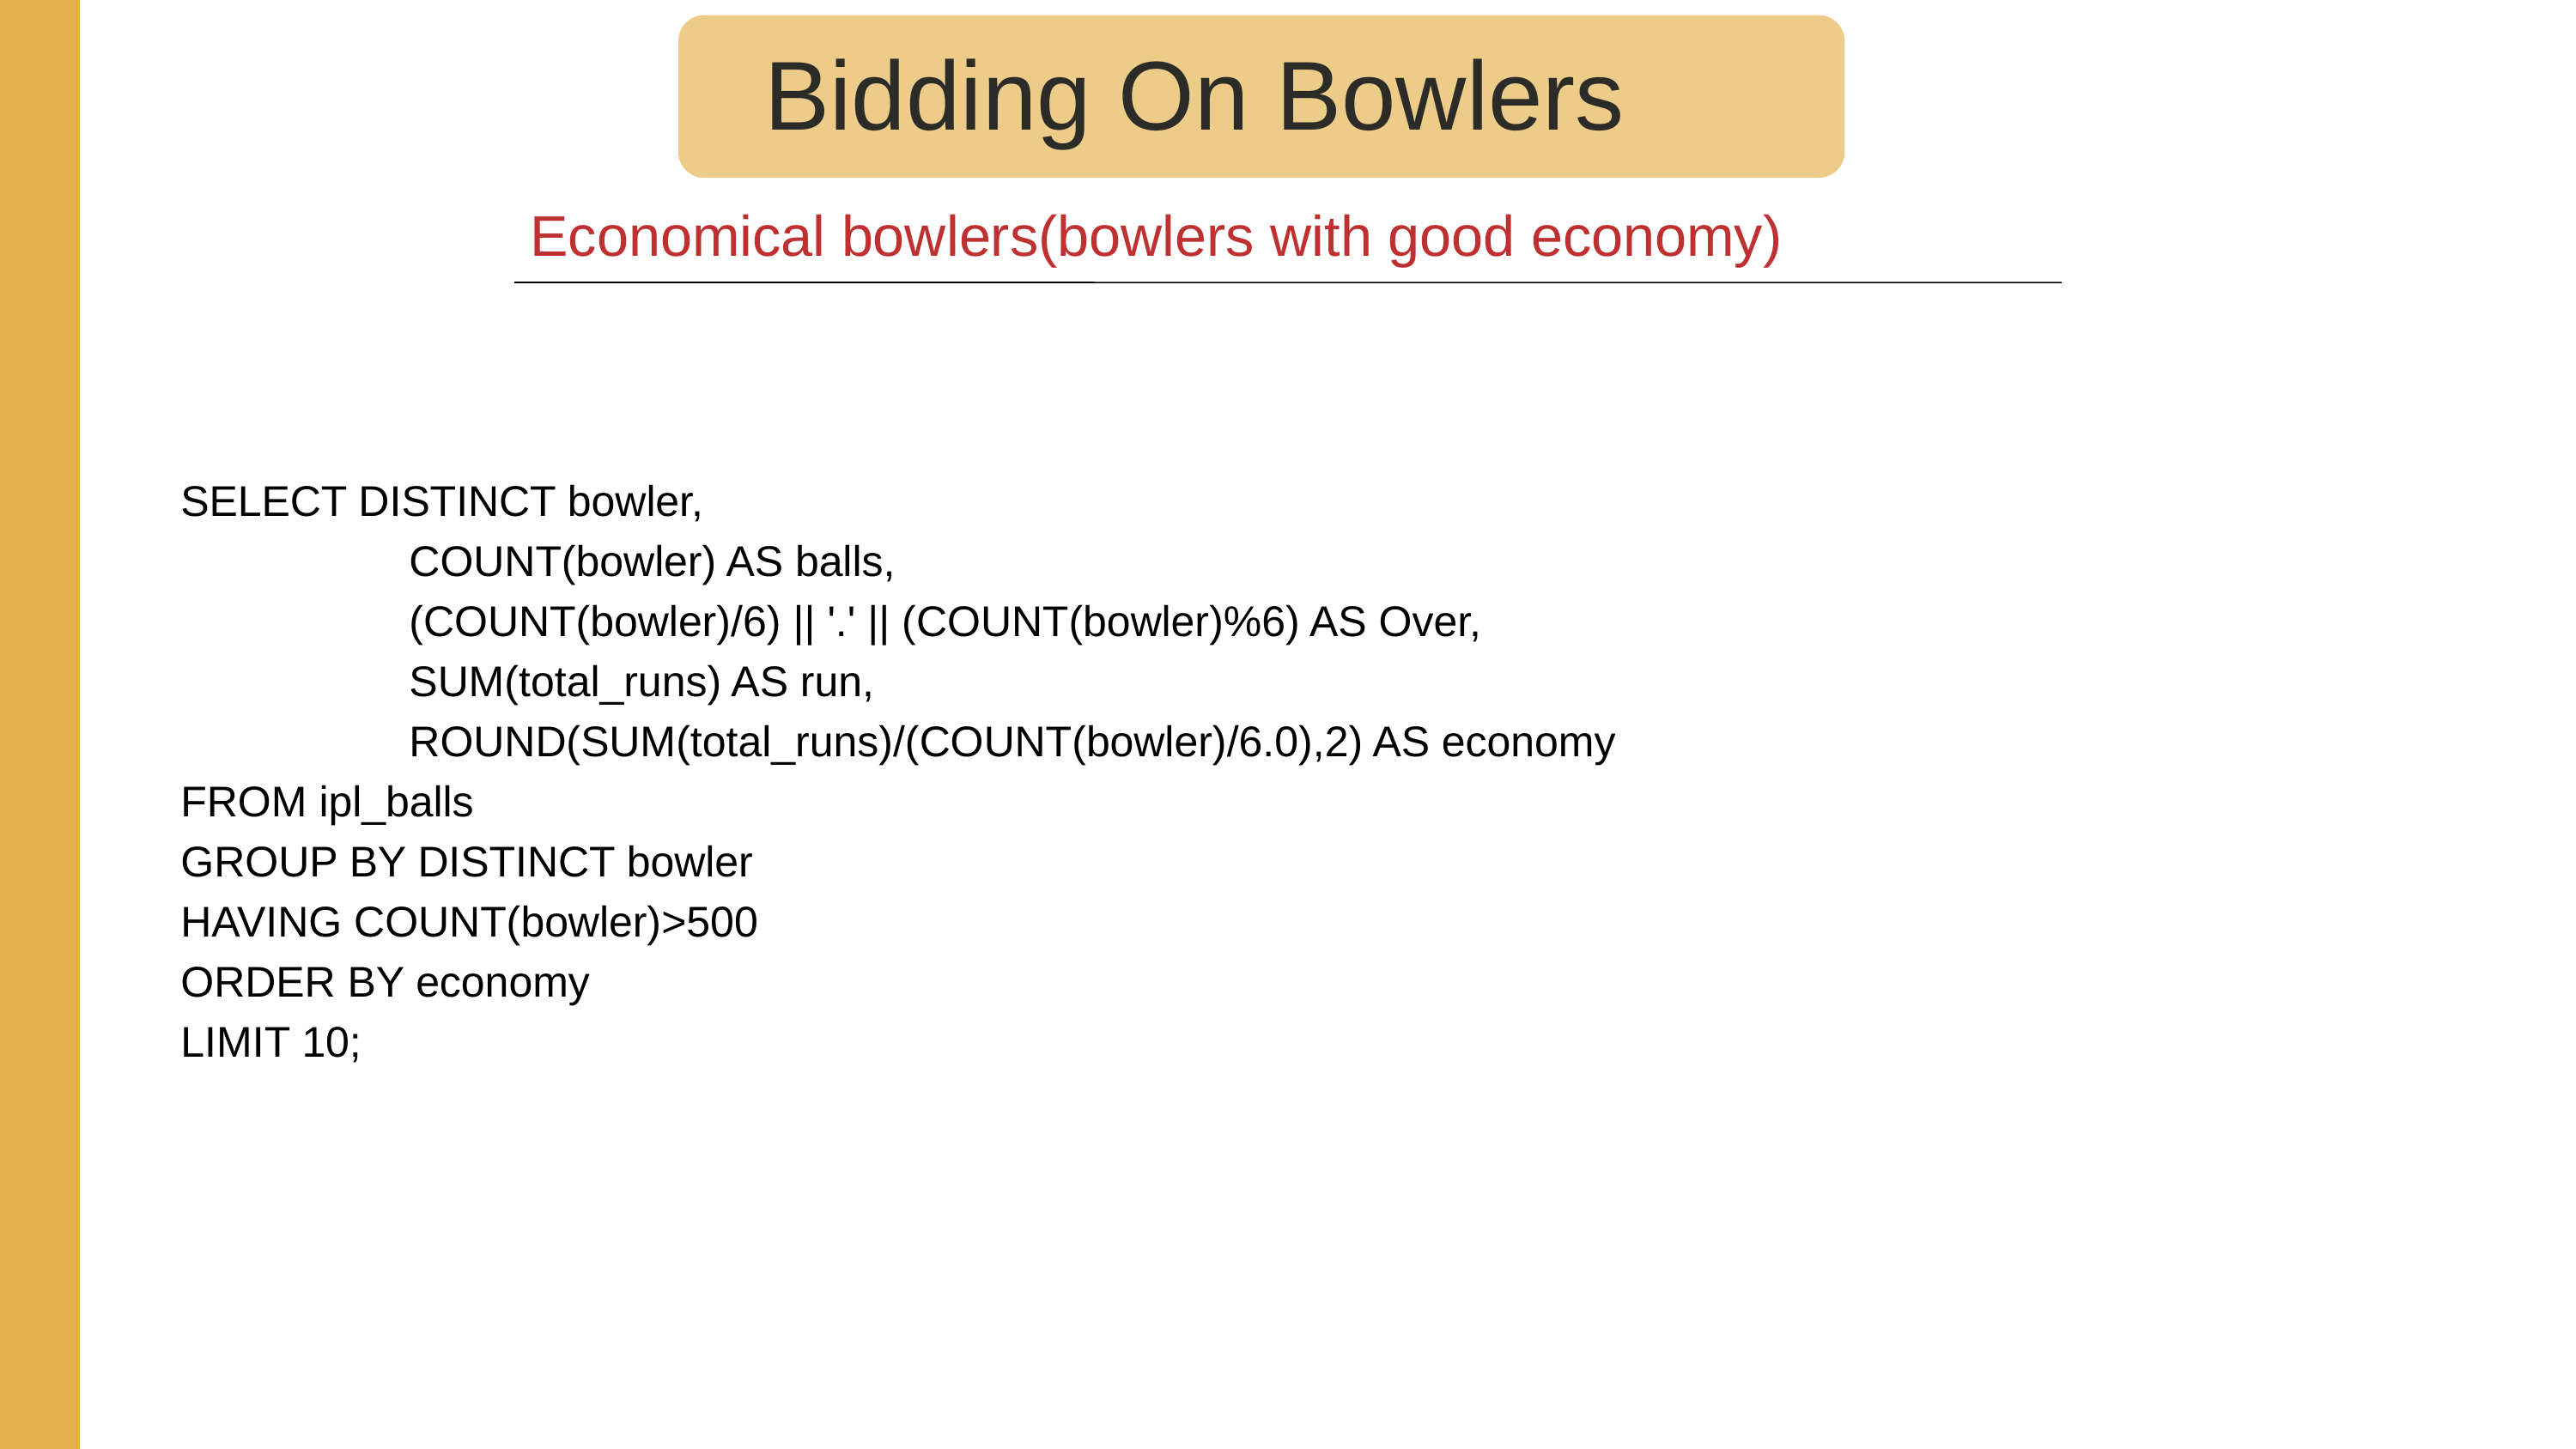

Bidding On Bowlers
Economical bowlers(bowlers with good economy)

SELECT DISTINCT bowler,
                   COUNT(bowler) AS balls,
                   (COUNT(bowler)/6) || '.' || (COUNT(bowler)%6) AS Over,
                   SUM(total_runs) AS run,
                   ROUND(SUM(total_runs)/(COUNT(bowler)/6.0),2) AS economy
FROM ipl_balls
GROUP BY DISTINCT bowler
HAVING COUNT(bowler)>500
ORDER BY economy
LIMIT 10;